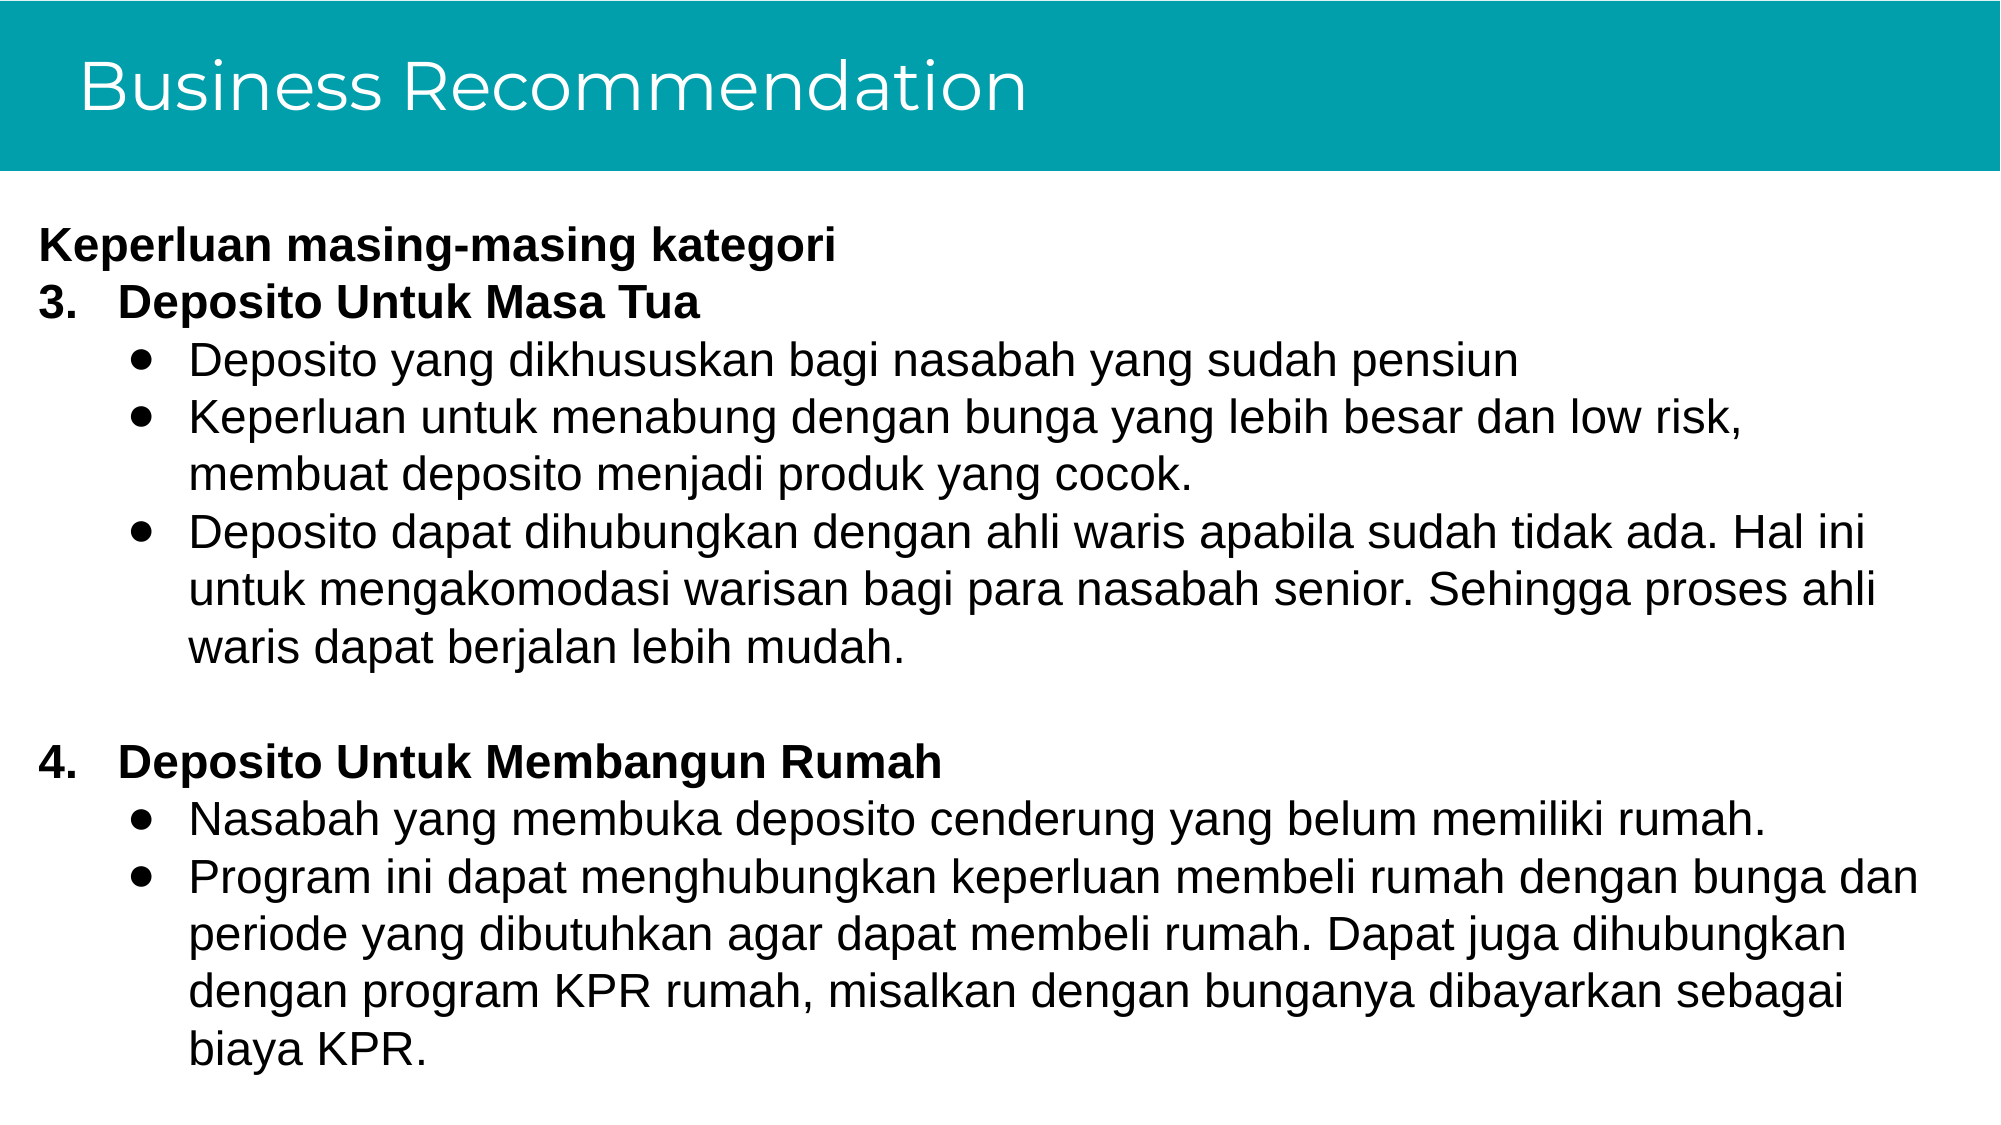

# Business Recommendation
Keperluan masing-masing kategori
3.   Deposito Untuk Masa Tua
Deposito yang dikhususkan bagi nasabah yang sudah pensiun
Keperluan untuk menabung dengan bunga yang lebih besar dan low risk, membuat deposito menjadi produk yang cocok.
Deposito dapat dihubungkan dengan ahli waris apabila sudah tidak ada. Hal ini untuk mengakomodasi warisan bagi para nasabah senior. Sehingga proses ahli waris dapat berjalan lebih mudah.

4.   Deposito Untuk Membangun Rumah
Nasabah yang membuka deposito cenderung yang belum memiliki rumah.
Program ini dapat menghubungkan keperluan membeli rumah dengan bunga dan periode yang dibutuhkan agar dapat membeli rumah. Dapat juga dihubungkan dengan program KPR rumah, misalkan dengan bunganya dibayarkan sebagai biaya KPR.